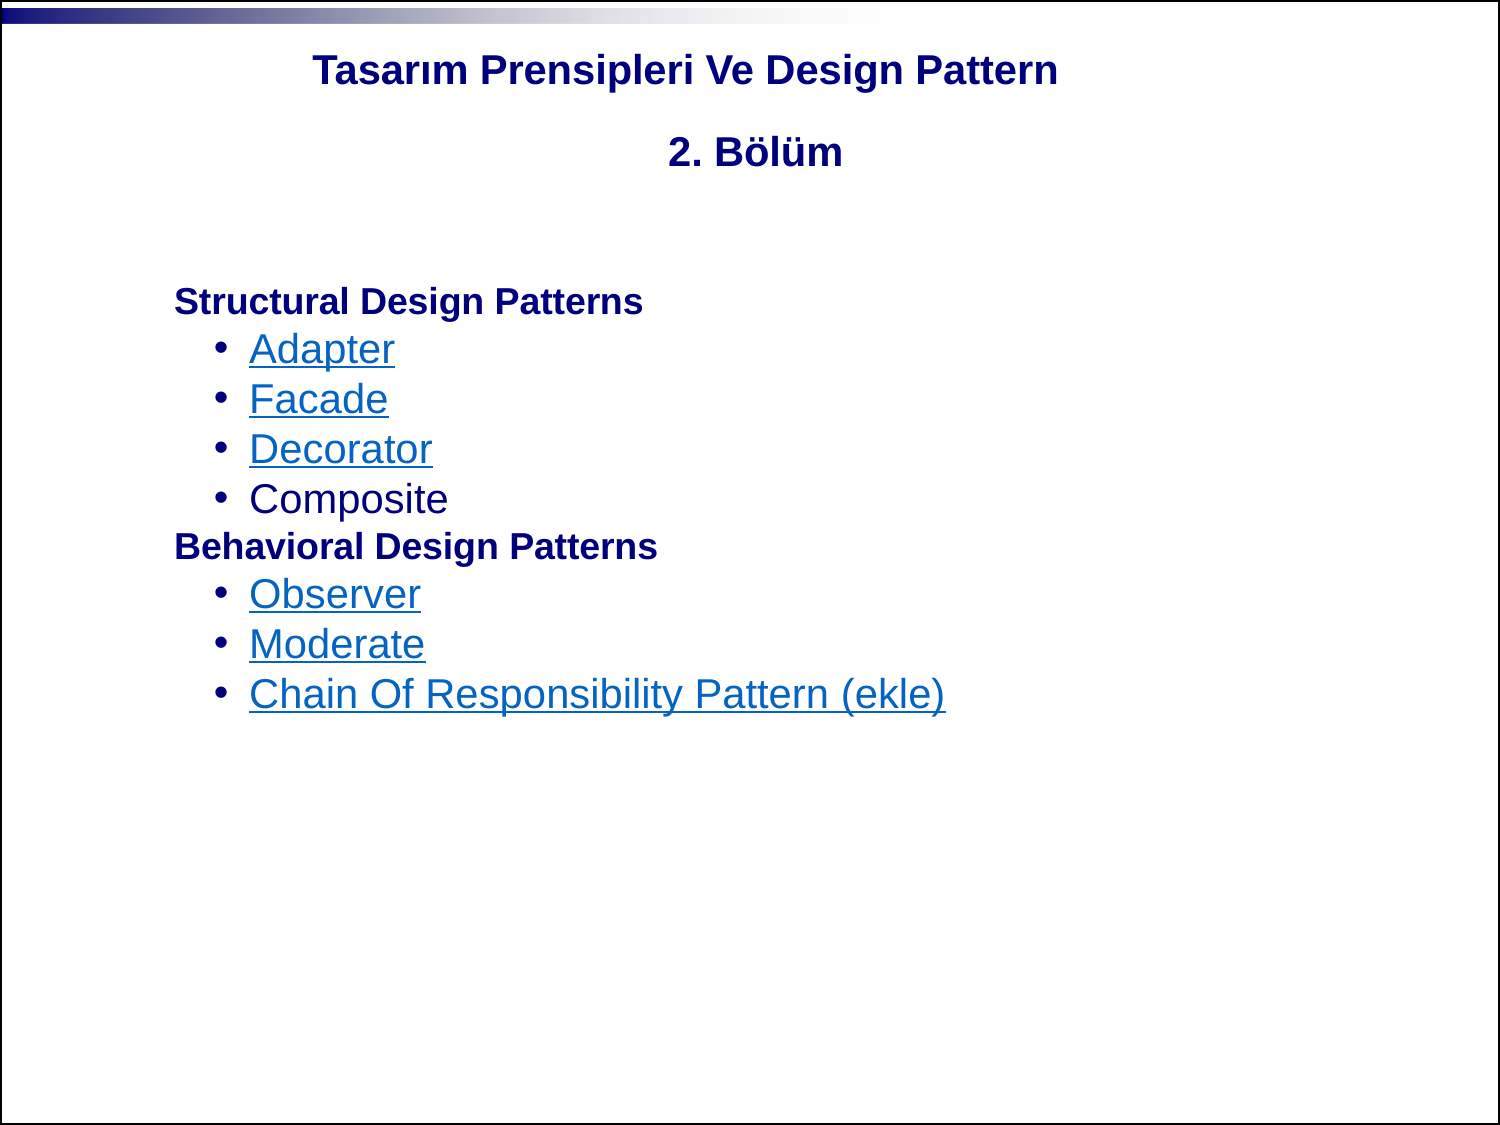

Tasarım Prensipleri Ve Design Pattern
2. Bölüm
Structural Design Patterns
Adapter
Facade
Decorator
Composite
Behavioral Design Patterns
Observer
Moderate
Chain Of Responsibility Pattern (ekle)